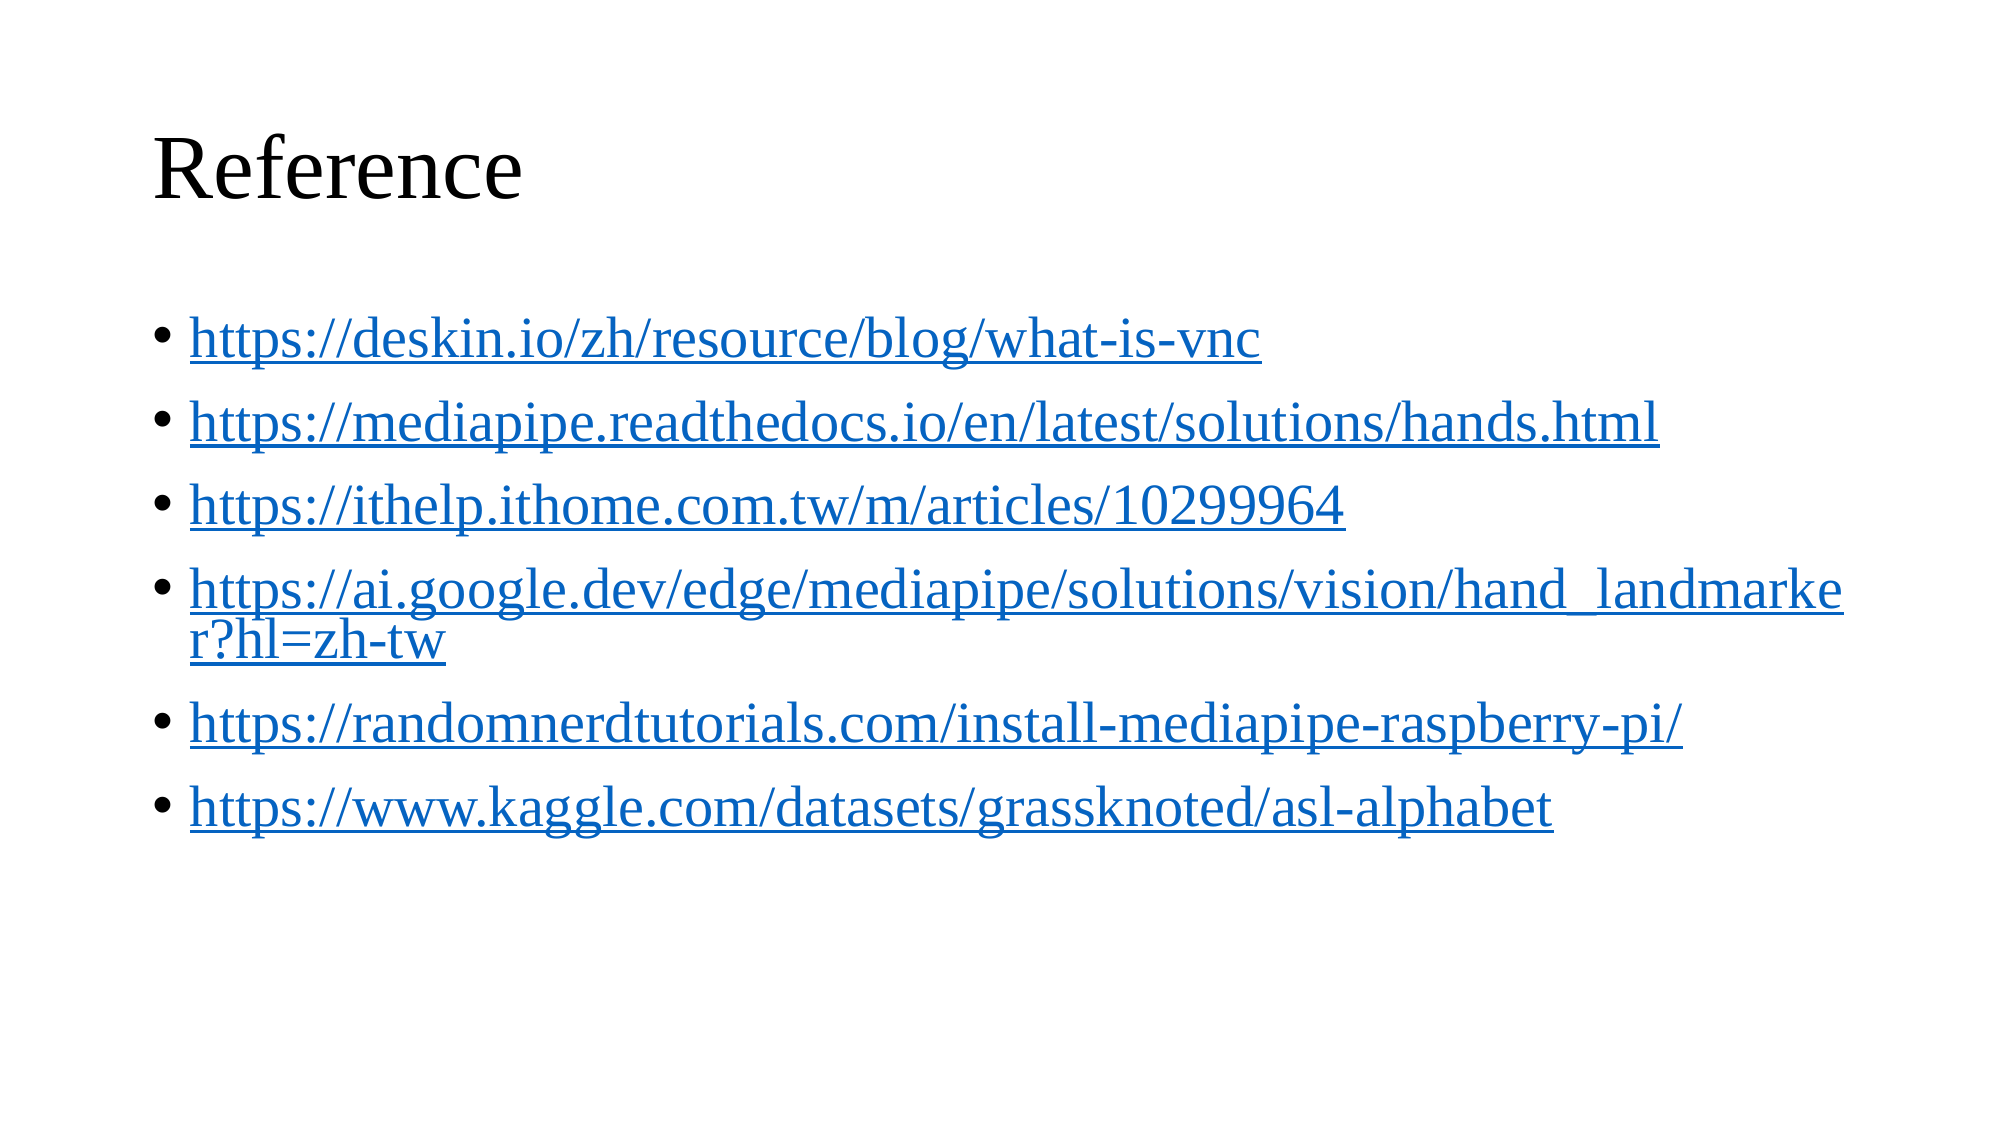

# Reference
https://deskin.io/zh/resource/blog/what-is-vnc
https://mediapipe.readthedocs.io/en/latest/solutions/hands.html
https://ithelp.ithome.com.tw/m/articles/10299964
https://ai.google.dev/edge/mediapipe/solutions/vision/hand_landmarker?hl=zh-tw
https://randomnerdtutorials.com/install-mediapipe-raspberry-pi/
https://www.kaggle.com/datasets/grassknoted/asl-alphabet